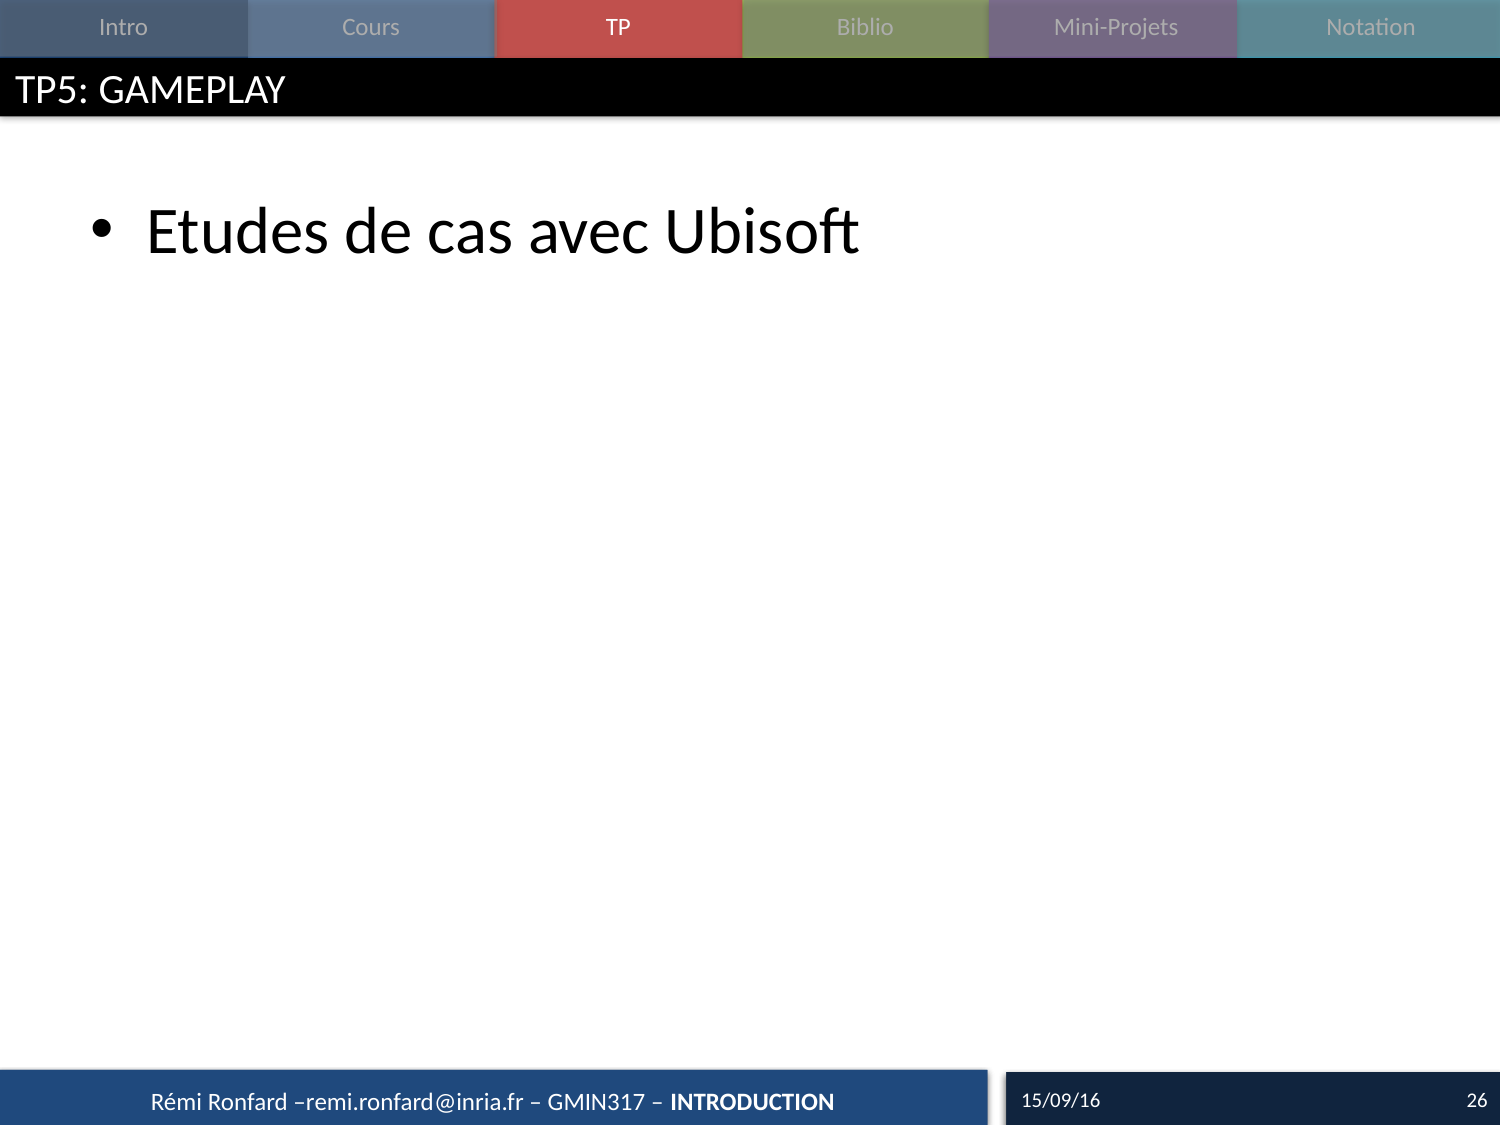

# TP5: GAMEPLAY
Etudes de cas avec Ubisoft
15/09/16
26
Rémi Ronfard –remi.ronfard@inria.fr – GMIN317 – INTRODUCTION